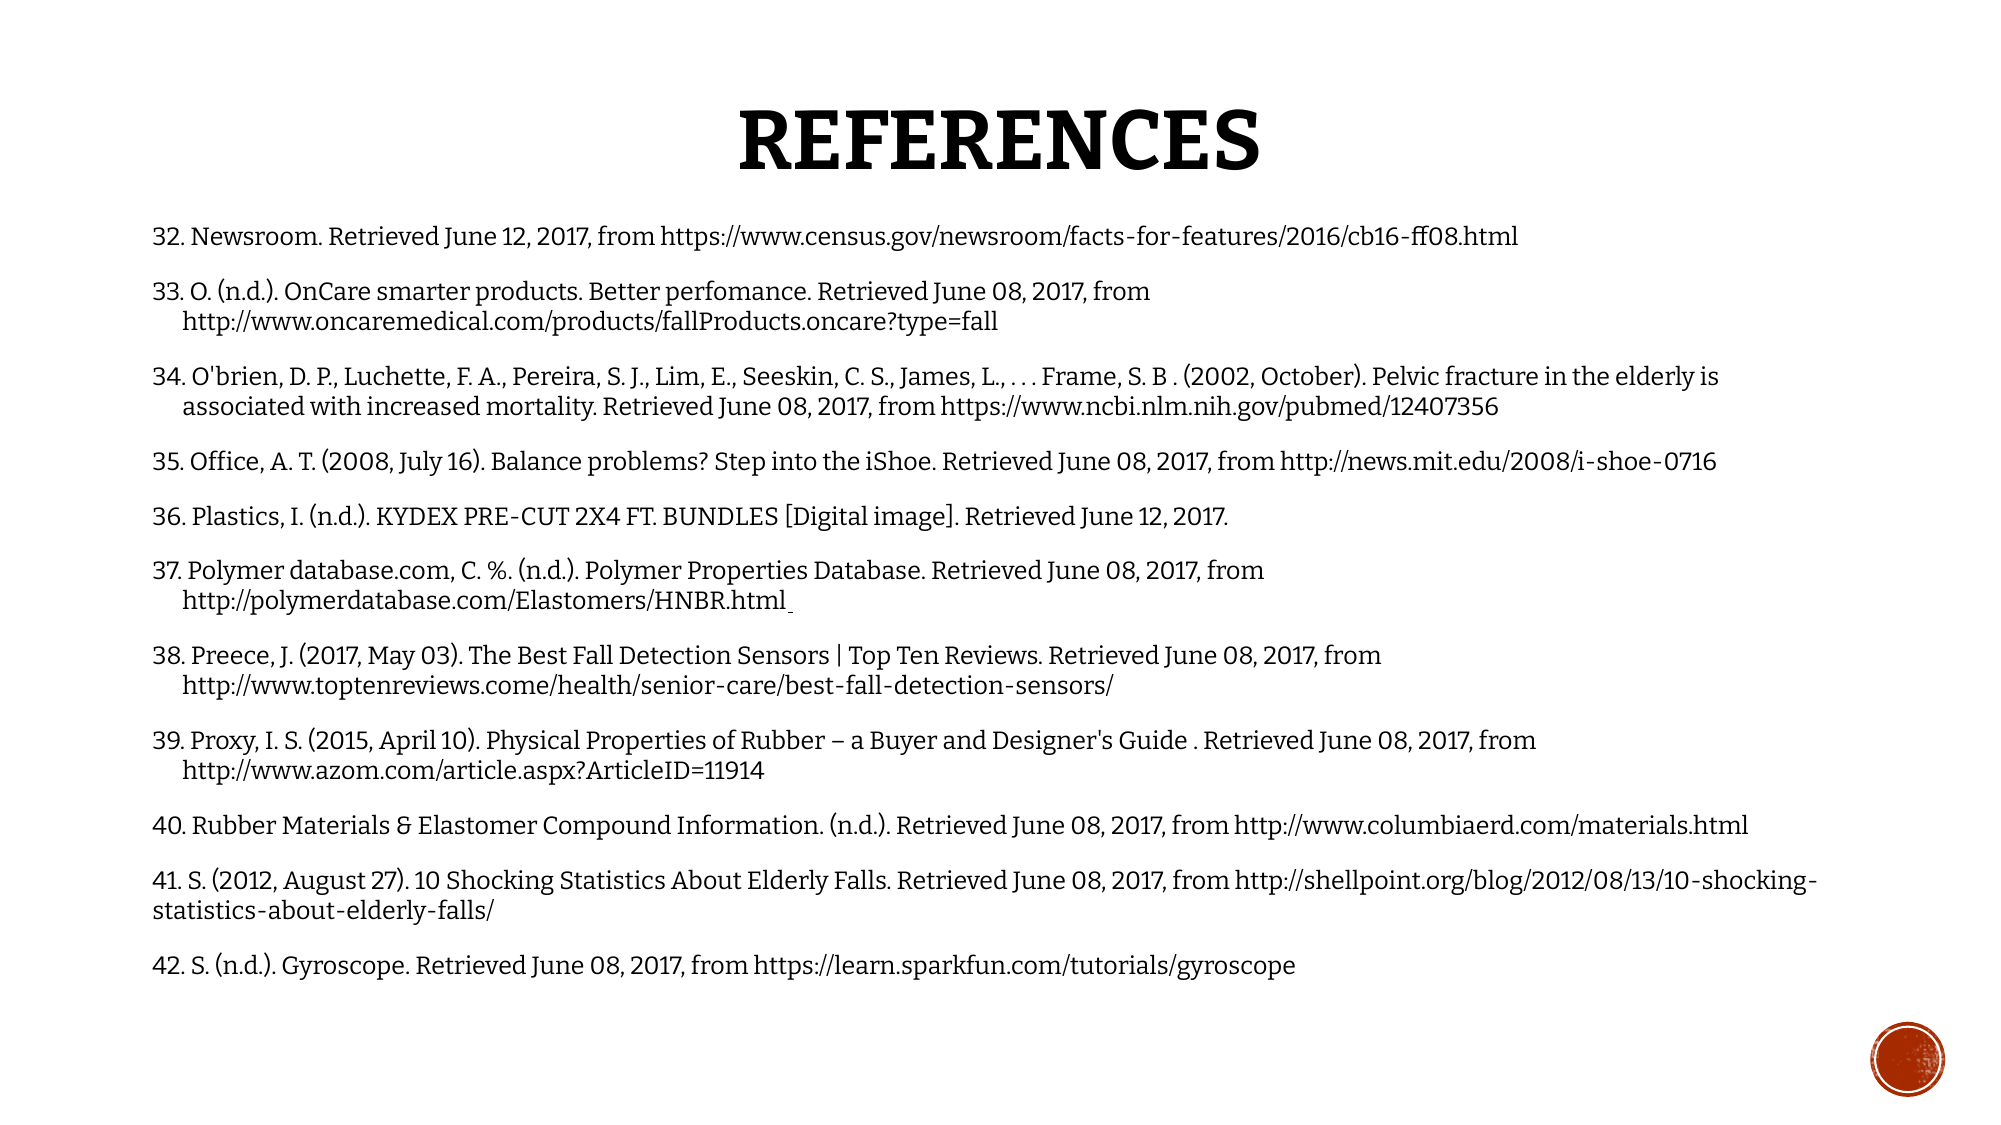

# References
32. Newsroom. Retrieved June 12, 2017, from https://www.census.gov/newsroom/facts-for-features/2016/cb16-ff08.html
33. O. (n.d.). OnCare smarter products. Better perfomance. Retrieved June 08, 2017, from http://www.oncaremedical.com/products/fallProducts.oncare?type=fall
34. O'brien, D. P., Luchette, F. A., Pereira, S. J., Lim, E., Seeskin, C. S., James, L., . . . Frame, S. B . (2002, October). Pelvic fracture in the elderly is associated with increased mortality. Retrieved June 08, 2017, from https://www.ncbi.nlm.nih.gov/pubmed/12407356
35. Office, A. T. (2008, July 16). Balance problems? Step into the iShoe. Retrieved June 08, 2017, from http://news.mit.edu/2008/i-shoe-0716
36. Plastics, I. (n.d.). KYDEX PRE-CUT 2X4 FT. BUNDLES [Digital image]. Retrieved June 12, 2017.
37. Polymer database.com, C. %. (n.d.). Polymer Properties Database. Retrieved June 08, 2017, from http://polymerdatabase.com/Elastomers/HNBR.html
38. Preece, J. (2017, May 03). The Best Fall Detection Sensors | Top Ten Reviews. Retrieved June 08, 2017, from http://www.toptenreviews.come/health/senior-care/best-fall-detection-sensors/
39. Proxy, I. S. (2015, April 10). Physical Properties of Rubber – a Buyer and Designer's Guide . Retrieved June 08, 2017, from http://www.azom.com/article.aspx?ArticleID=11914
40. Rubber Materials & Elastomer Compound Information. (n.d.). Retrieved June 08, 2017, from http://www.columbiaerd.com/materials.html
41. S. (2012, August 27). 10 Shocking Statistics About Elderly Falls. Retrieved June 08, 2017, from http://shellpoint.org/blog/2012/08/13/10-shocking-statistics-about-elderly-falls/
42. S. (n.d.). Gyroscope. Retrieved June 08, 2017, from https://learn.sparkfun.com/tutorials/gyroscope